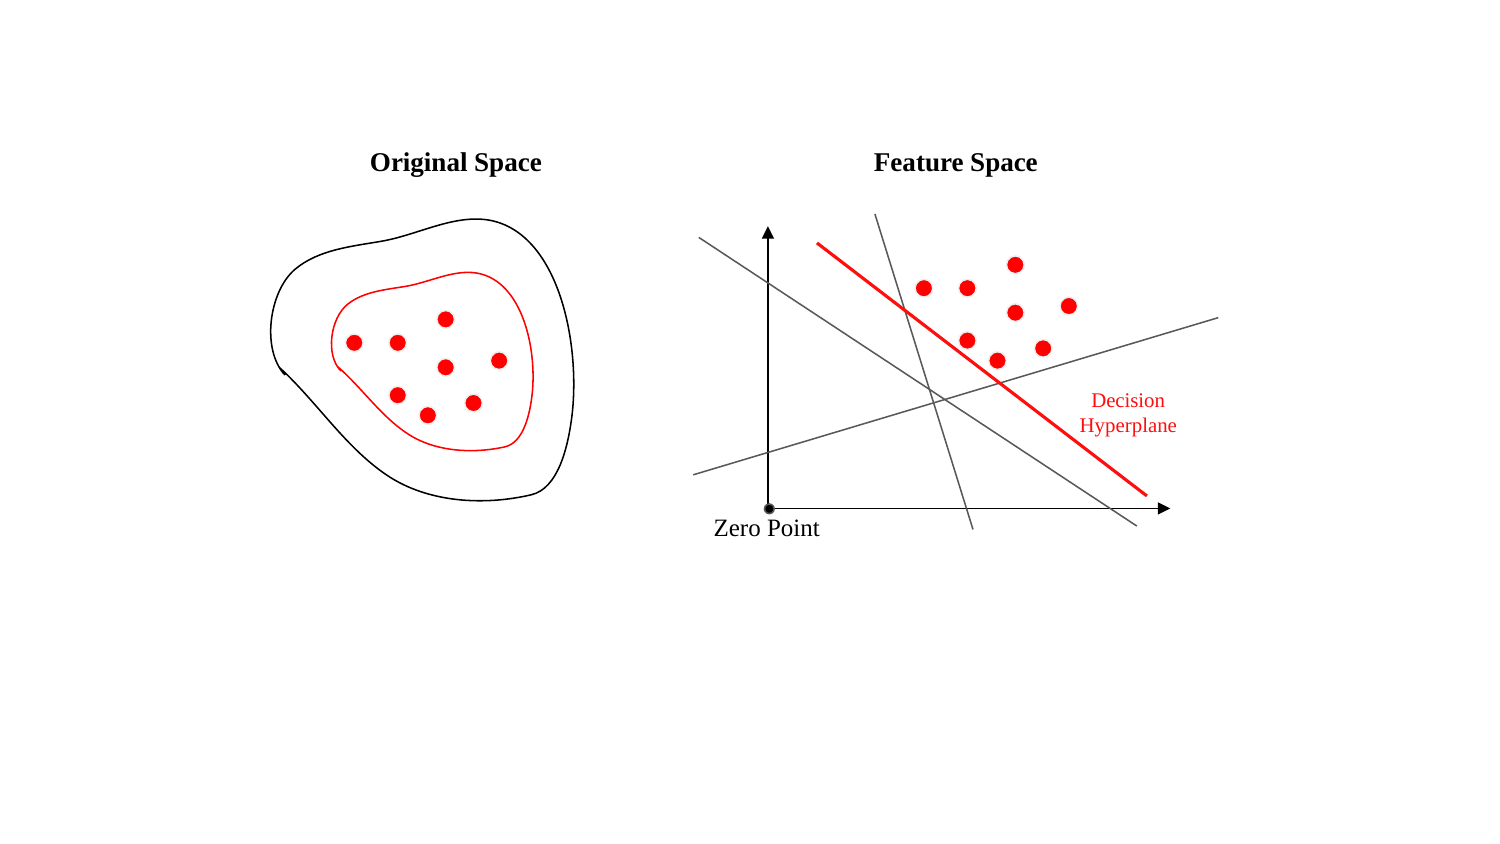

Original Space
Feature Space

Decision Hyperplane

Zero Point